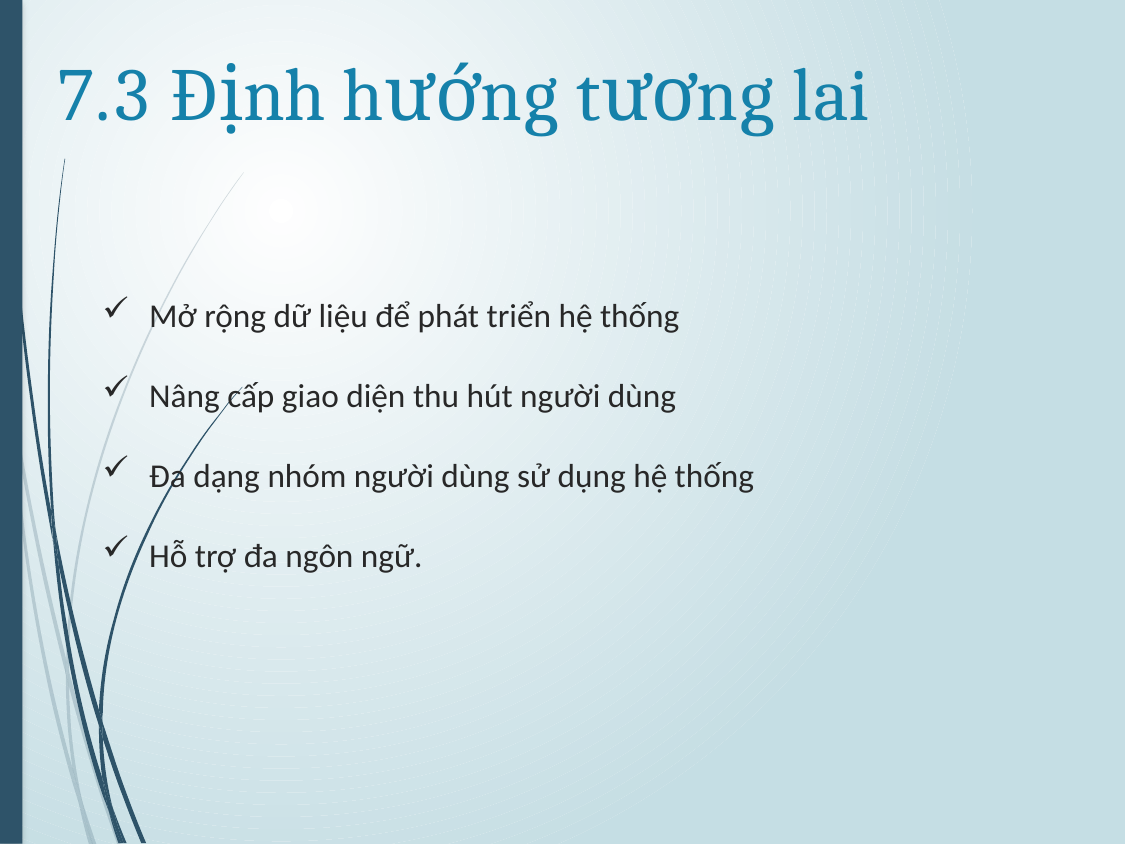

# 7.3 Định hướng tương lai
Mở rộng dữ liệu để phát triển hệ thống
Nâng cấp giao diện thu hút người dùng
Đa dạng nhóm người dùng sử dụng hệ thống
Hỗ trợ đa ngôn ngữ.